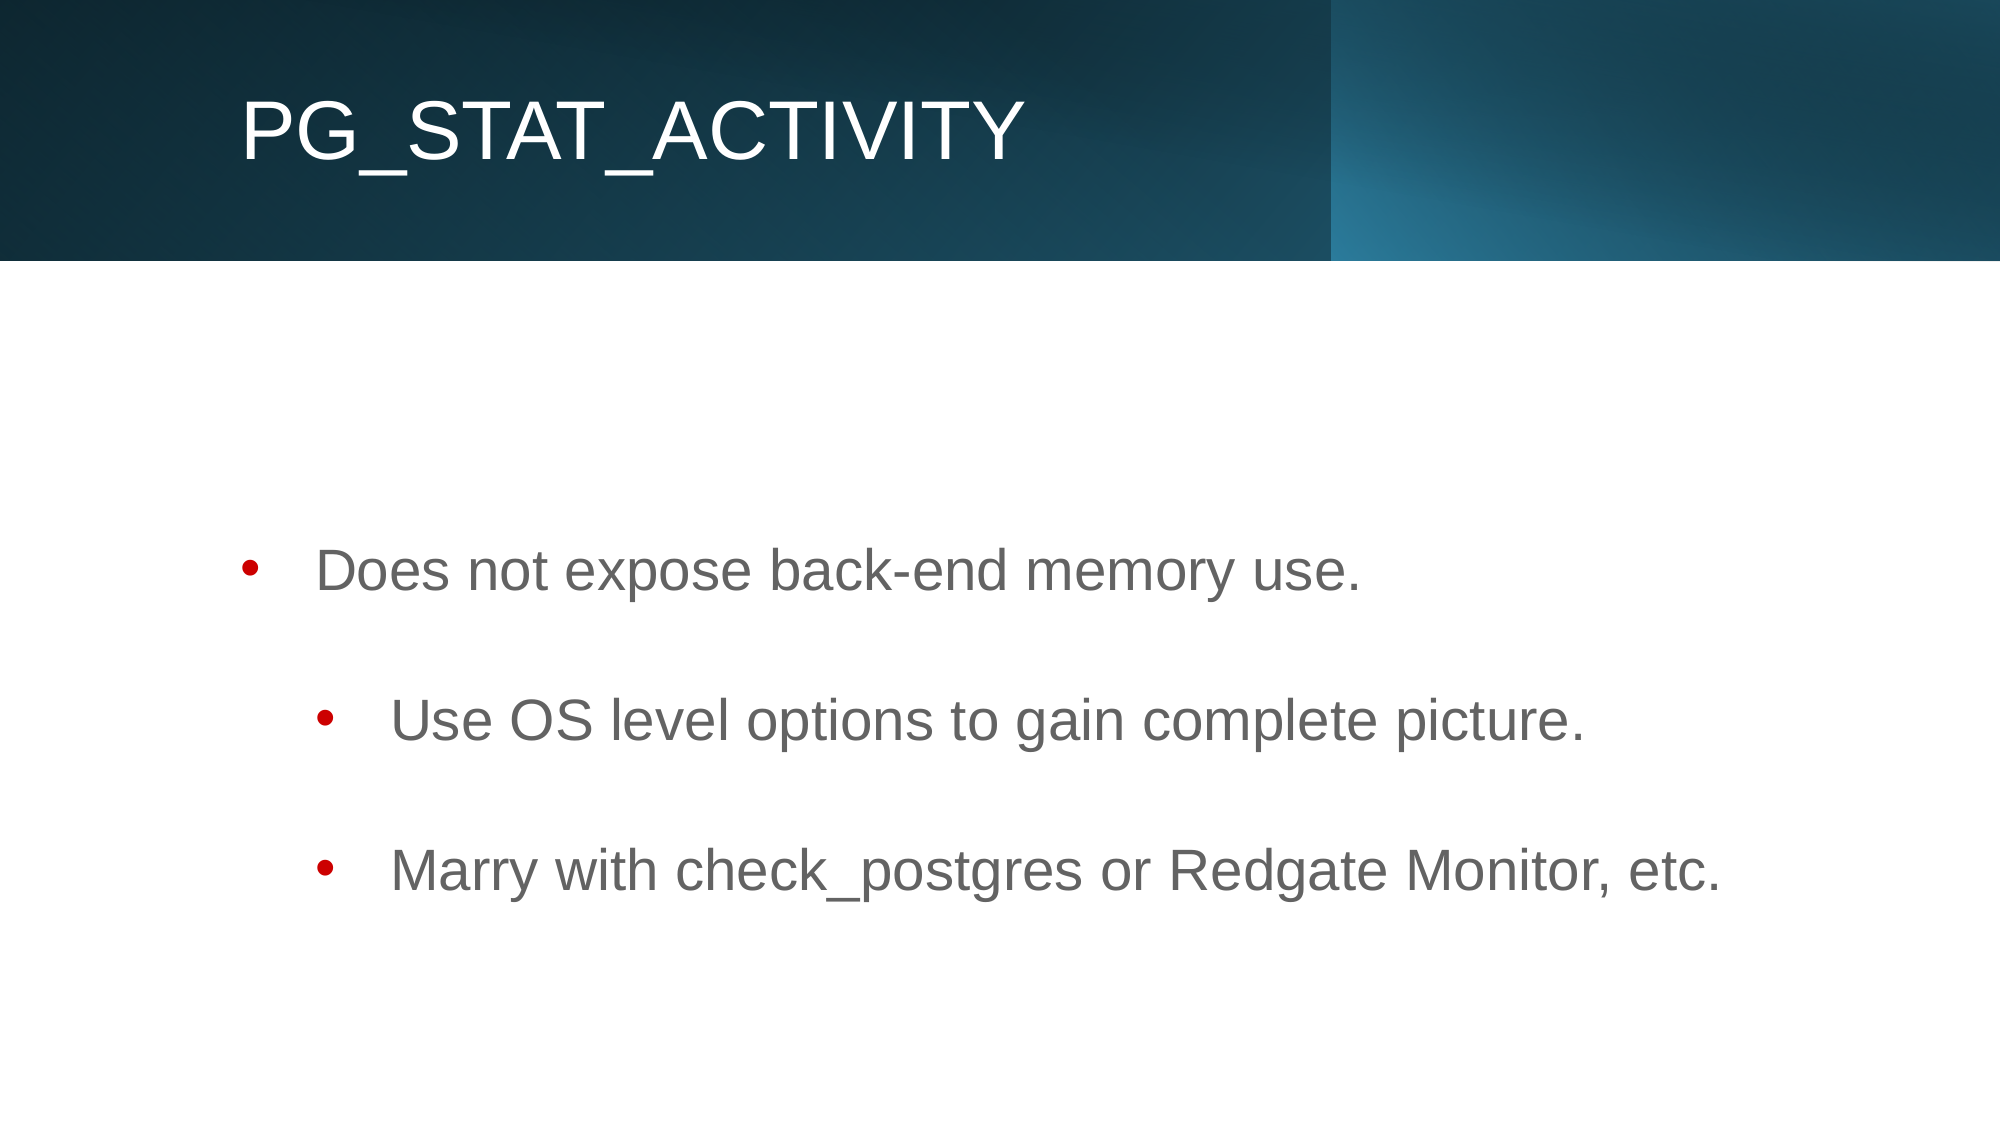

# PG_STAT_ACTIVITY
Does not expose back-end memory use.
Use OS level options to gain complete picture.
Marry with check_postgres or Redgate Monitor, etc.